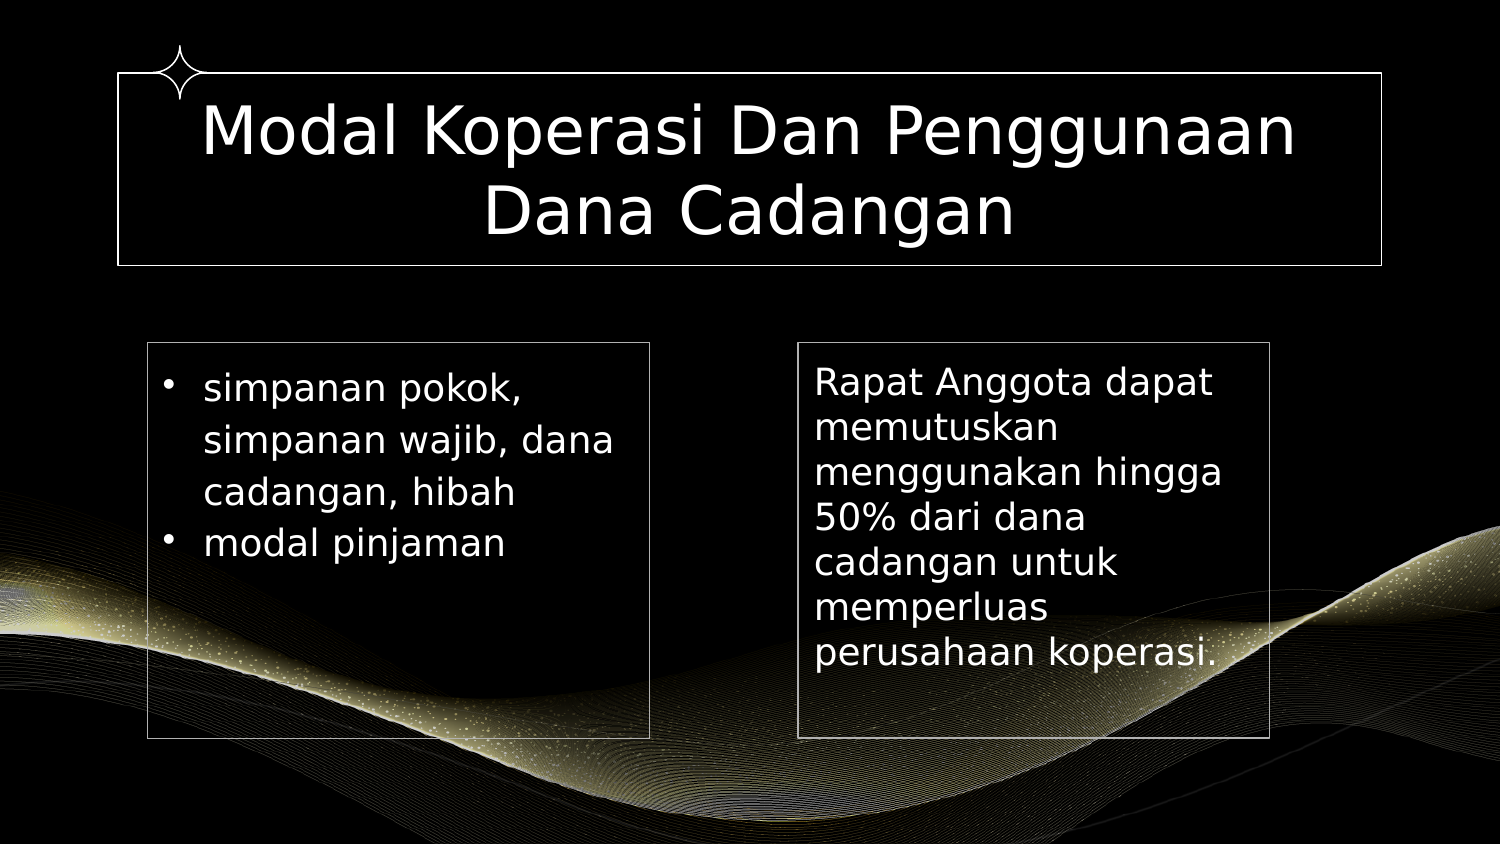

# Modal Koperasi Dan Penggunaan Dana Cadangan
Rapat Anggota dapat memutuskan menggunakan hingga 50% dari dana cadangan untuk memperluas perusahaan koperasi.
simpanan pokok, simpanan wajib, dana cadangan, hibah
modal pinjaman